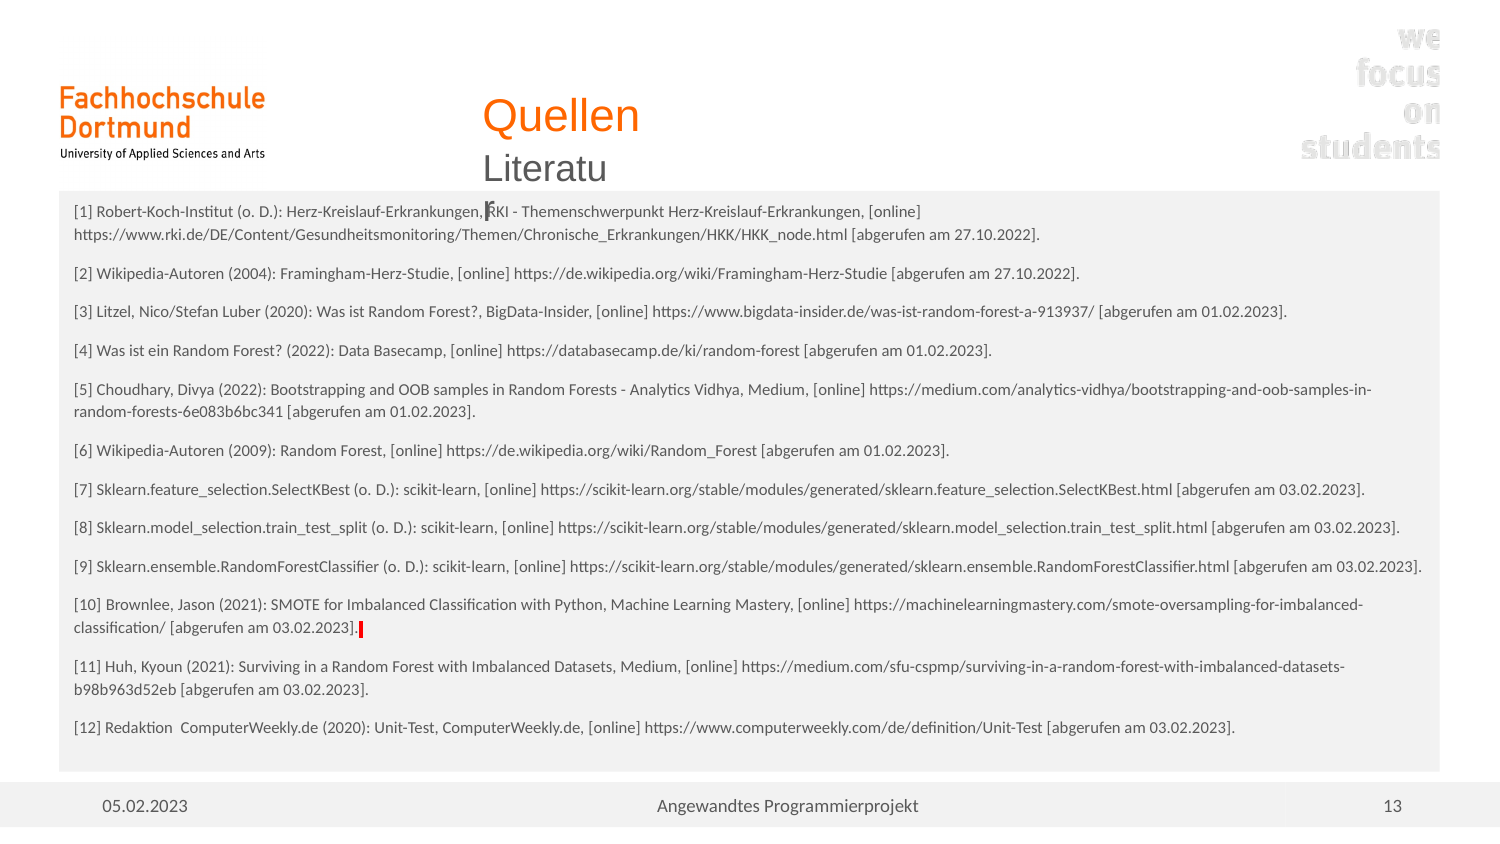

# Quellen
Literatur
[1] Robert-Koch-Institut (o. D.): Herz-Kreislauf-Erkrankungen, RKI - Themenschwerpunkt Herz-Kreislauf-Erkrankungen, [online] https://www.rki.de/DE/Content/Gesundheitsmonitoring/Themen/Chronische_Erkrankungen/HKK/HKK_node.html [abgerufen am 27.10.2022].
[2] Wikipedia-Autoren (2004): Framingham-Herz-Studie, [online] https://de.wikipedia.org/wiki/Framingham-Herz-Studie [abgerufen am 27.10.2022].
[3] Litzel, Nico/Stefan Luber (2020): Was ist Random Forest?, BigData-Insider, [online] https://www.bigdata-insider.de/was-ist-random-forest-a-913937/ [abgerufen am 01.02.2023].
[4] Was ist ein Random Forest? (2022): Data Basecamp, [online] https://databasecamp.de/ki/random-forest [abgerufen am 01.02.2023].
[5] Choudhary, Divya (2022): Bootstrapping and OOB samples in Random Forests - Analytics Vidhya, Medium, [online] https://medium.com/analytics-vidhya/bootstrapping-and-oob-samples-in-random-forests-6e083b6bc341 [abgerufen am 01.02.2023].
[6] Wikipedia-Autoren (2009): Random Forest, [online] https://de.wikipedia.org/wiki/Random_Forest [abgerufen am 01.02.2023].
[7] Sklearn.feature_selection.SelectKBest (o. D.): scikit-learn, [online] https://scikit-learn.org/stable/modules/generated/sklearn.feature_selection.SelectKBest.html [abgerufen am 03.02.2023].
[8] Sklearn.model_selection.train_test_split (o. D.): scikit-learn, [online] https://scikit-learn.org/stable/modules/generated/sklearn.model_selection.train_test_split.html [abgerufen am 03.02.2023].
[9] Sklearn.ensemble.RandomForestClassifier (o. D.): scikit-learn, [online] https://scikit-learn.org/stable/modules/generated/sklearn.ensemble.RandomForestClassifier.html [abgerufen am 03.02.2023].
[10] Brownlee, Jason (2021): SMOTE for Imbalanced Classification with Python, Machine Learning Mastery, [online] https://machinelearningmastery.com/smote-oversampling-for-imbalanced-classification/ [abgerufen am 03.02.2023].
[11] Huh, Kyoun (2021): Surviving in a Random Forest with Imbalanced Datasets, Medium, [online] https://medium.com/sfu-cspmp/surviving-in-a-random-forest-with-imbalanced-datasets-b98b963d52eb [abgerufen am 03.02.2023].
[12] Redaktion  ComputerWeekly.de (2020): Unit-Test, ComputerWeekly.de, [online] https://www.computerweekly.com/de/definition/Unit-Test [abgerufen am 03.02.2023].

05.02.2023
Angewandtes Programmierprojekt
13